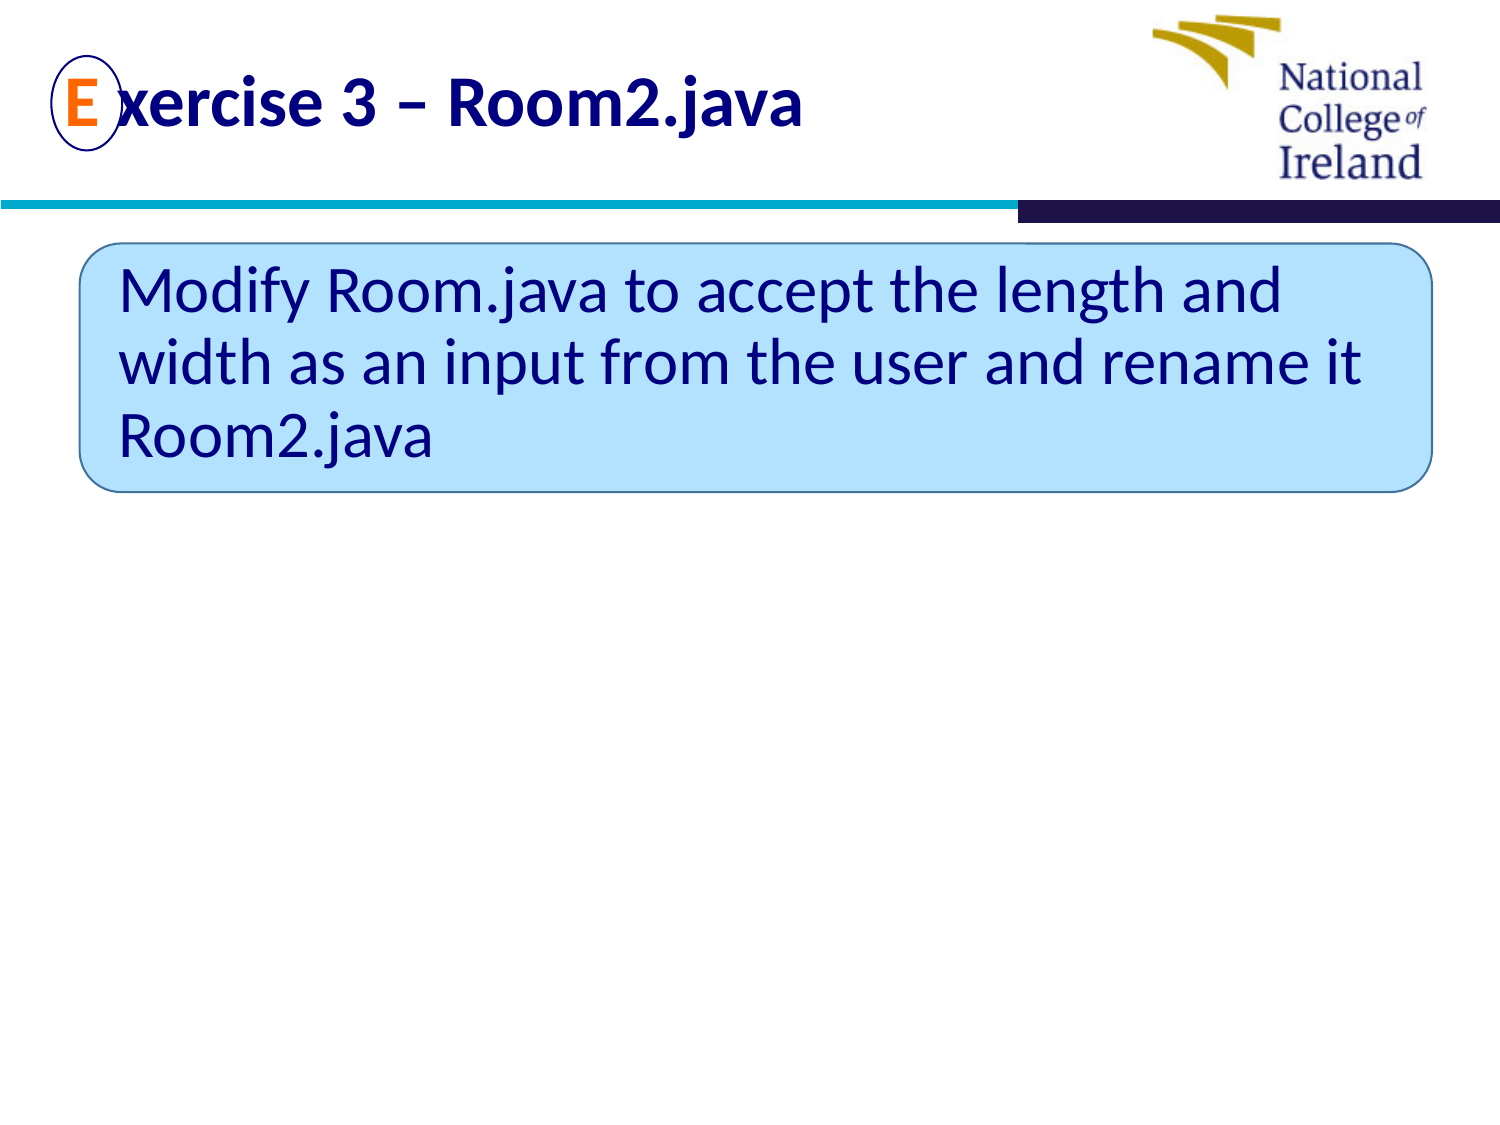

E xercise 3 – Room2.java

Modify Room.java to accept the length and width as an input from the user and rename it Room2.java